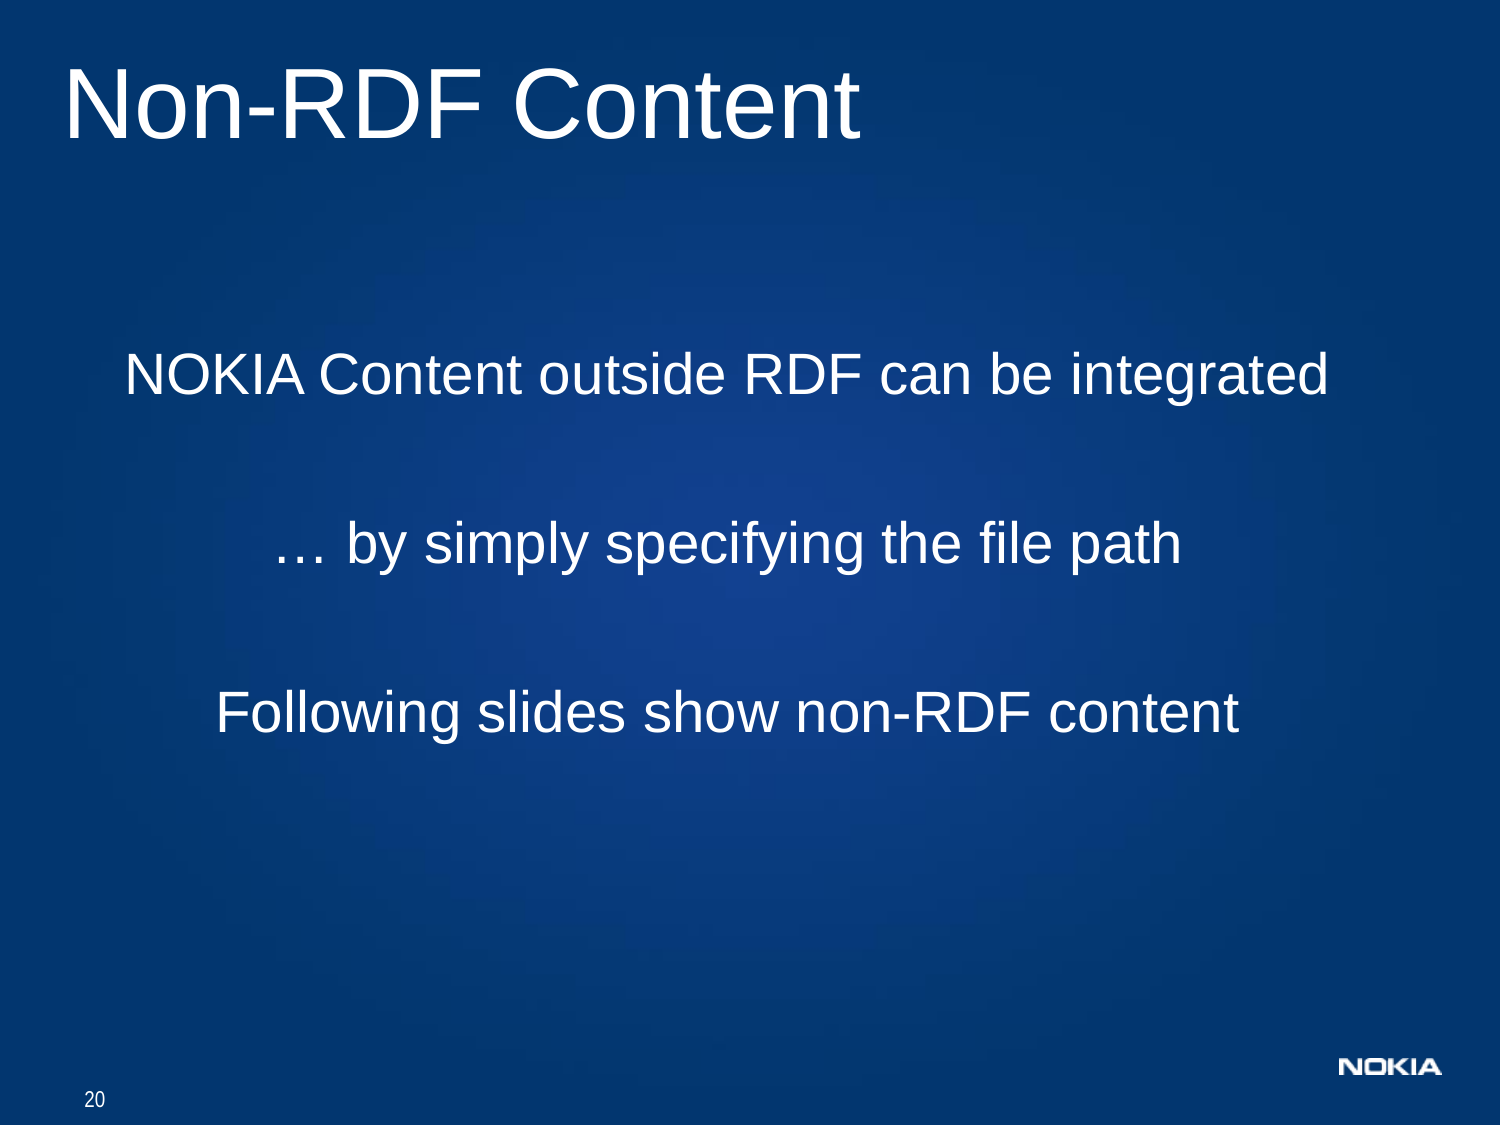

# Non-RDF Content

NOKIA Content outside RDF can be integrated

… by simply specifying the file path

Following slides show non-RDF content
20